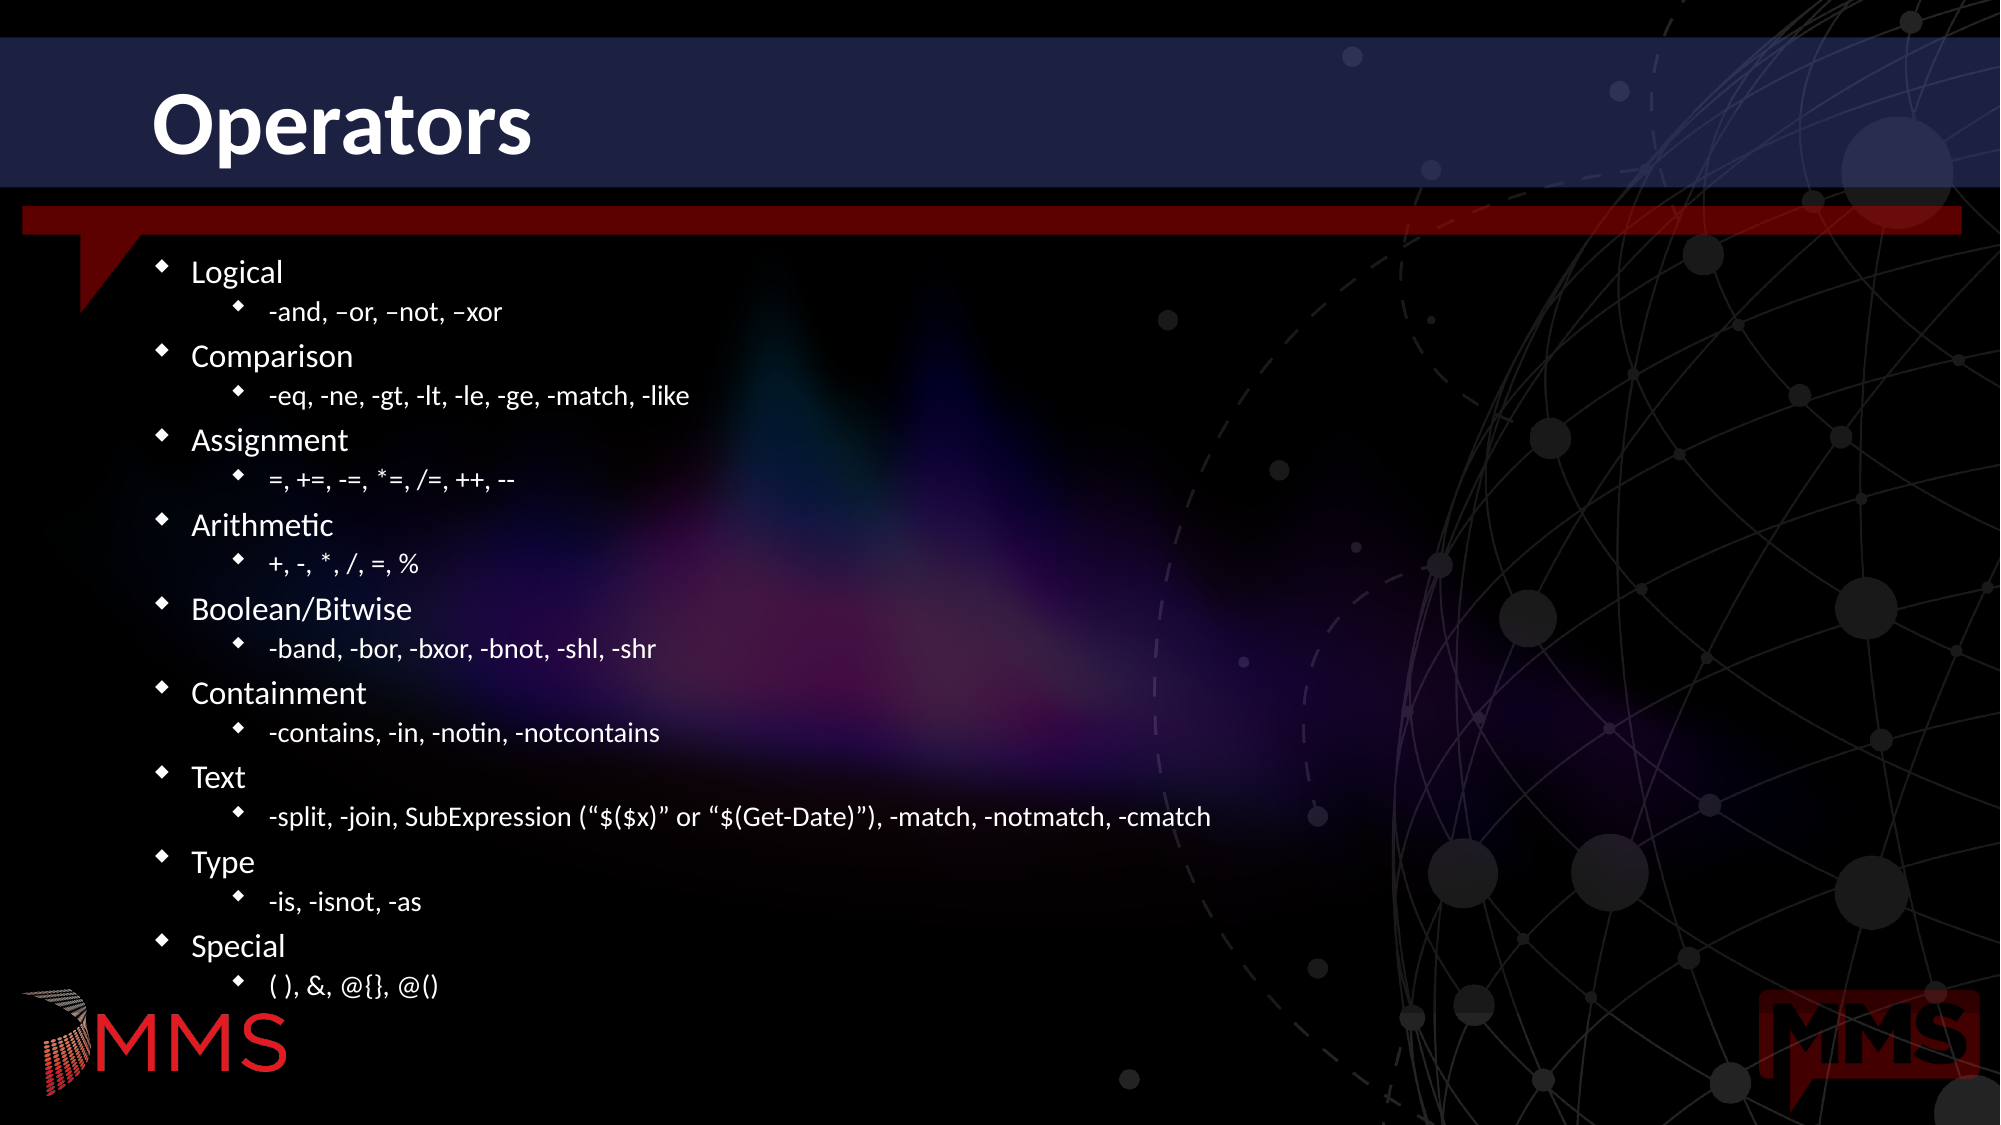

# Operators
Logical
-and, –or, –not, –xor
Comparison
-eq, -ne, -gt, -lt, -le, -ge, -match, -like
Assignment
=, +=, -=, *=, /=, ++, --
Arithmetic
+, -, *, /, =, %
Boolean/Bitwise
-band, -bor, -bxor, -bnot, -shl, -shr
Containment
-contains, -in, -notin, -notcontains
Text
-split, -join, SubExpression (“$($x)” or “$(Get-Date)”), -match, -notmatch, -cmatch
Type
-is, -isnot, -as
Special
( ), &, @{}, @()